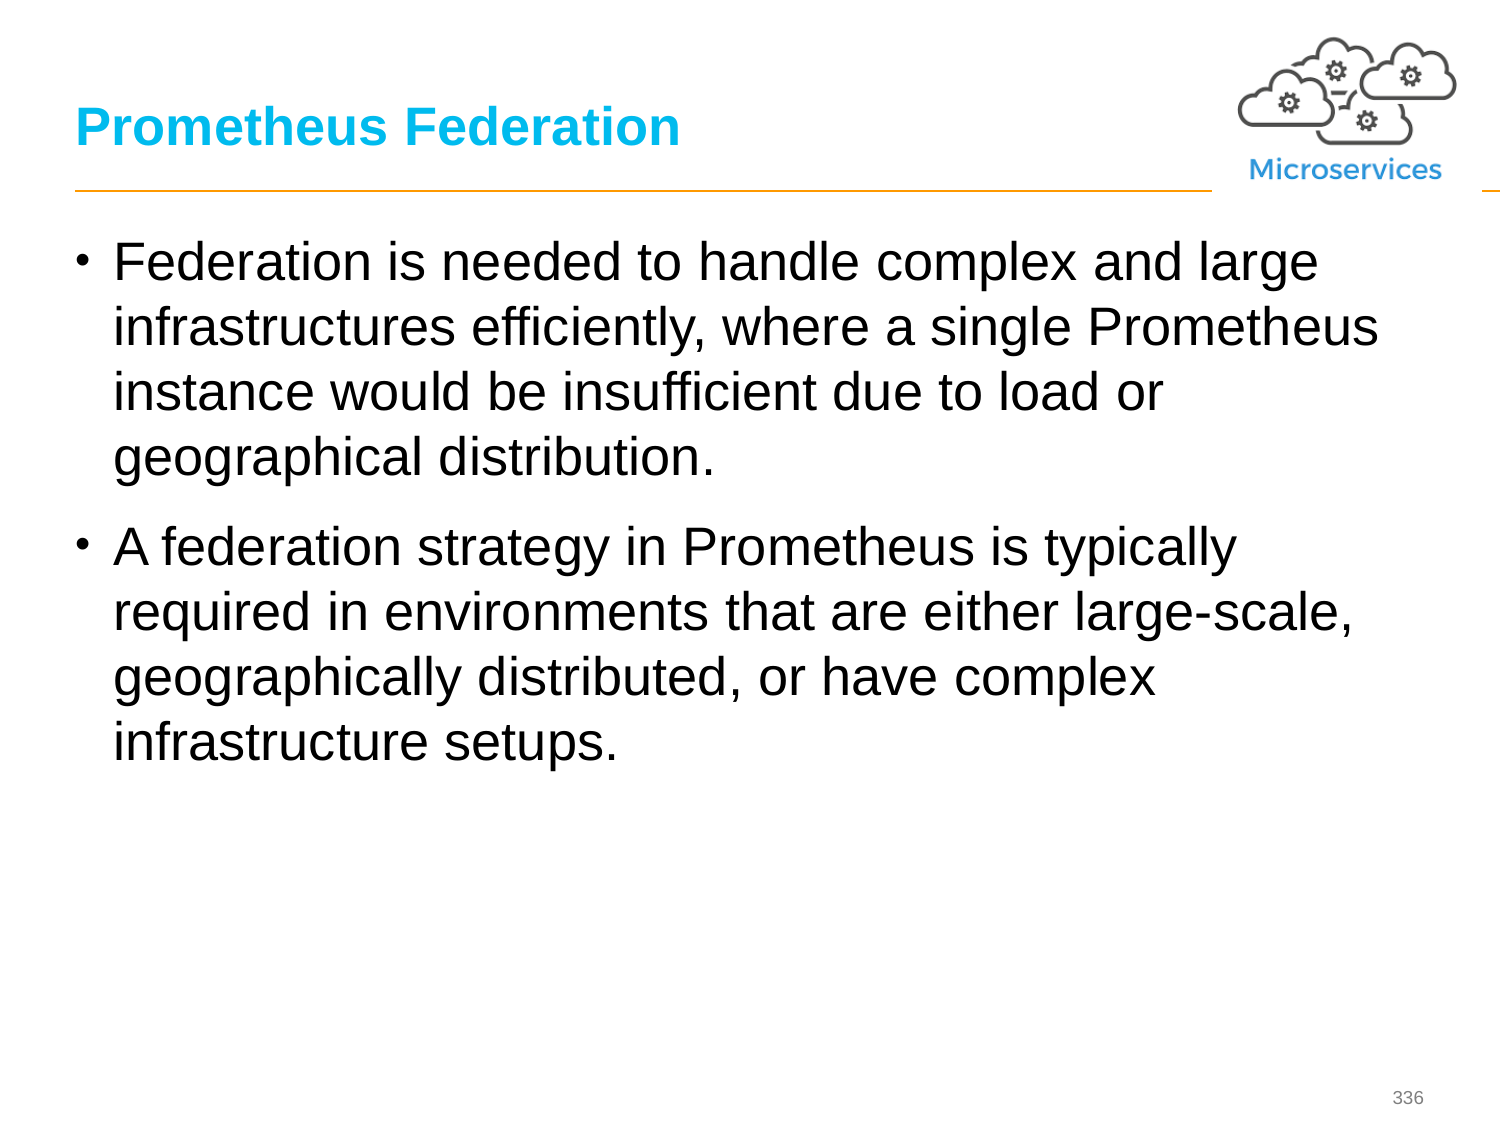

# Prometheus Federation
Federation is needed to handle complex and large infrastructures efficiently, where a single Prometheus instance would be insufficient due to load or geographical distribution.
A federation strategy in Prometheus is typically required in environments that are either large-scale, geographically distributed, or have complex infrastructure setups.